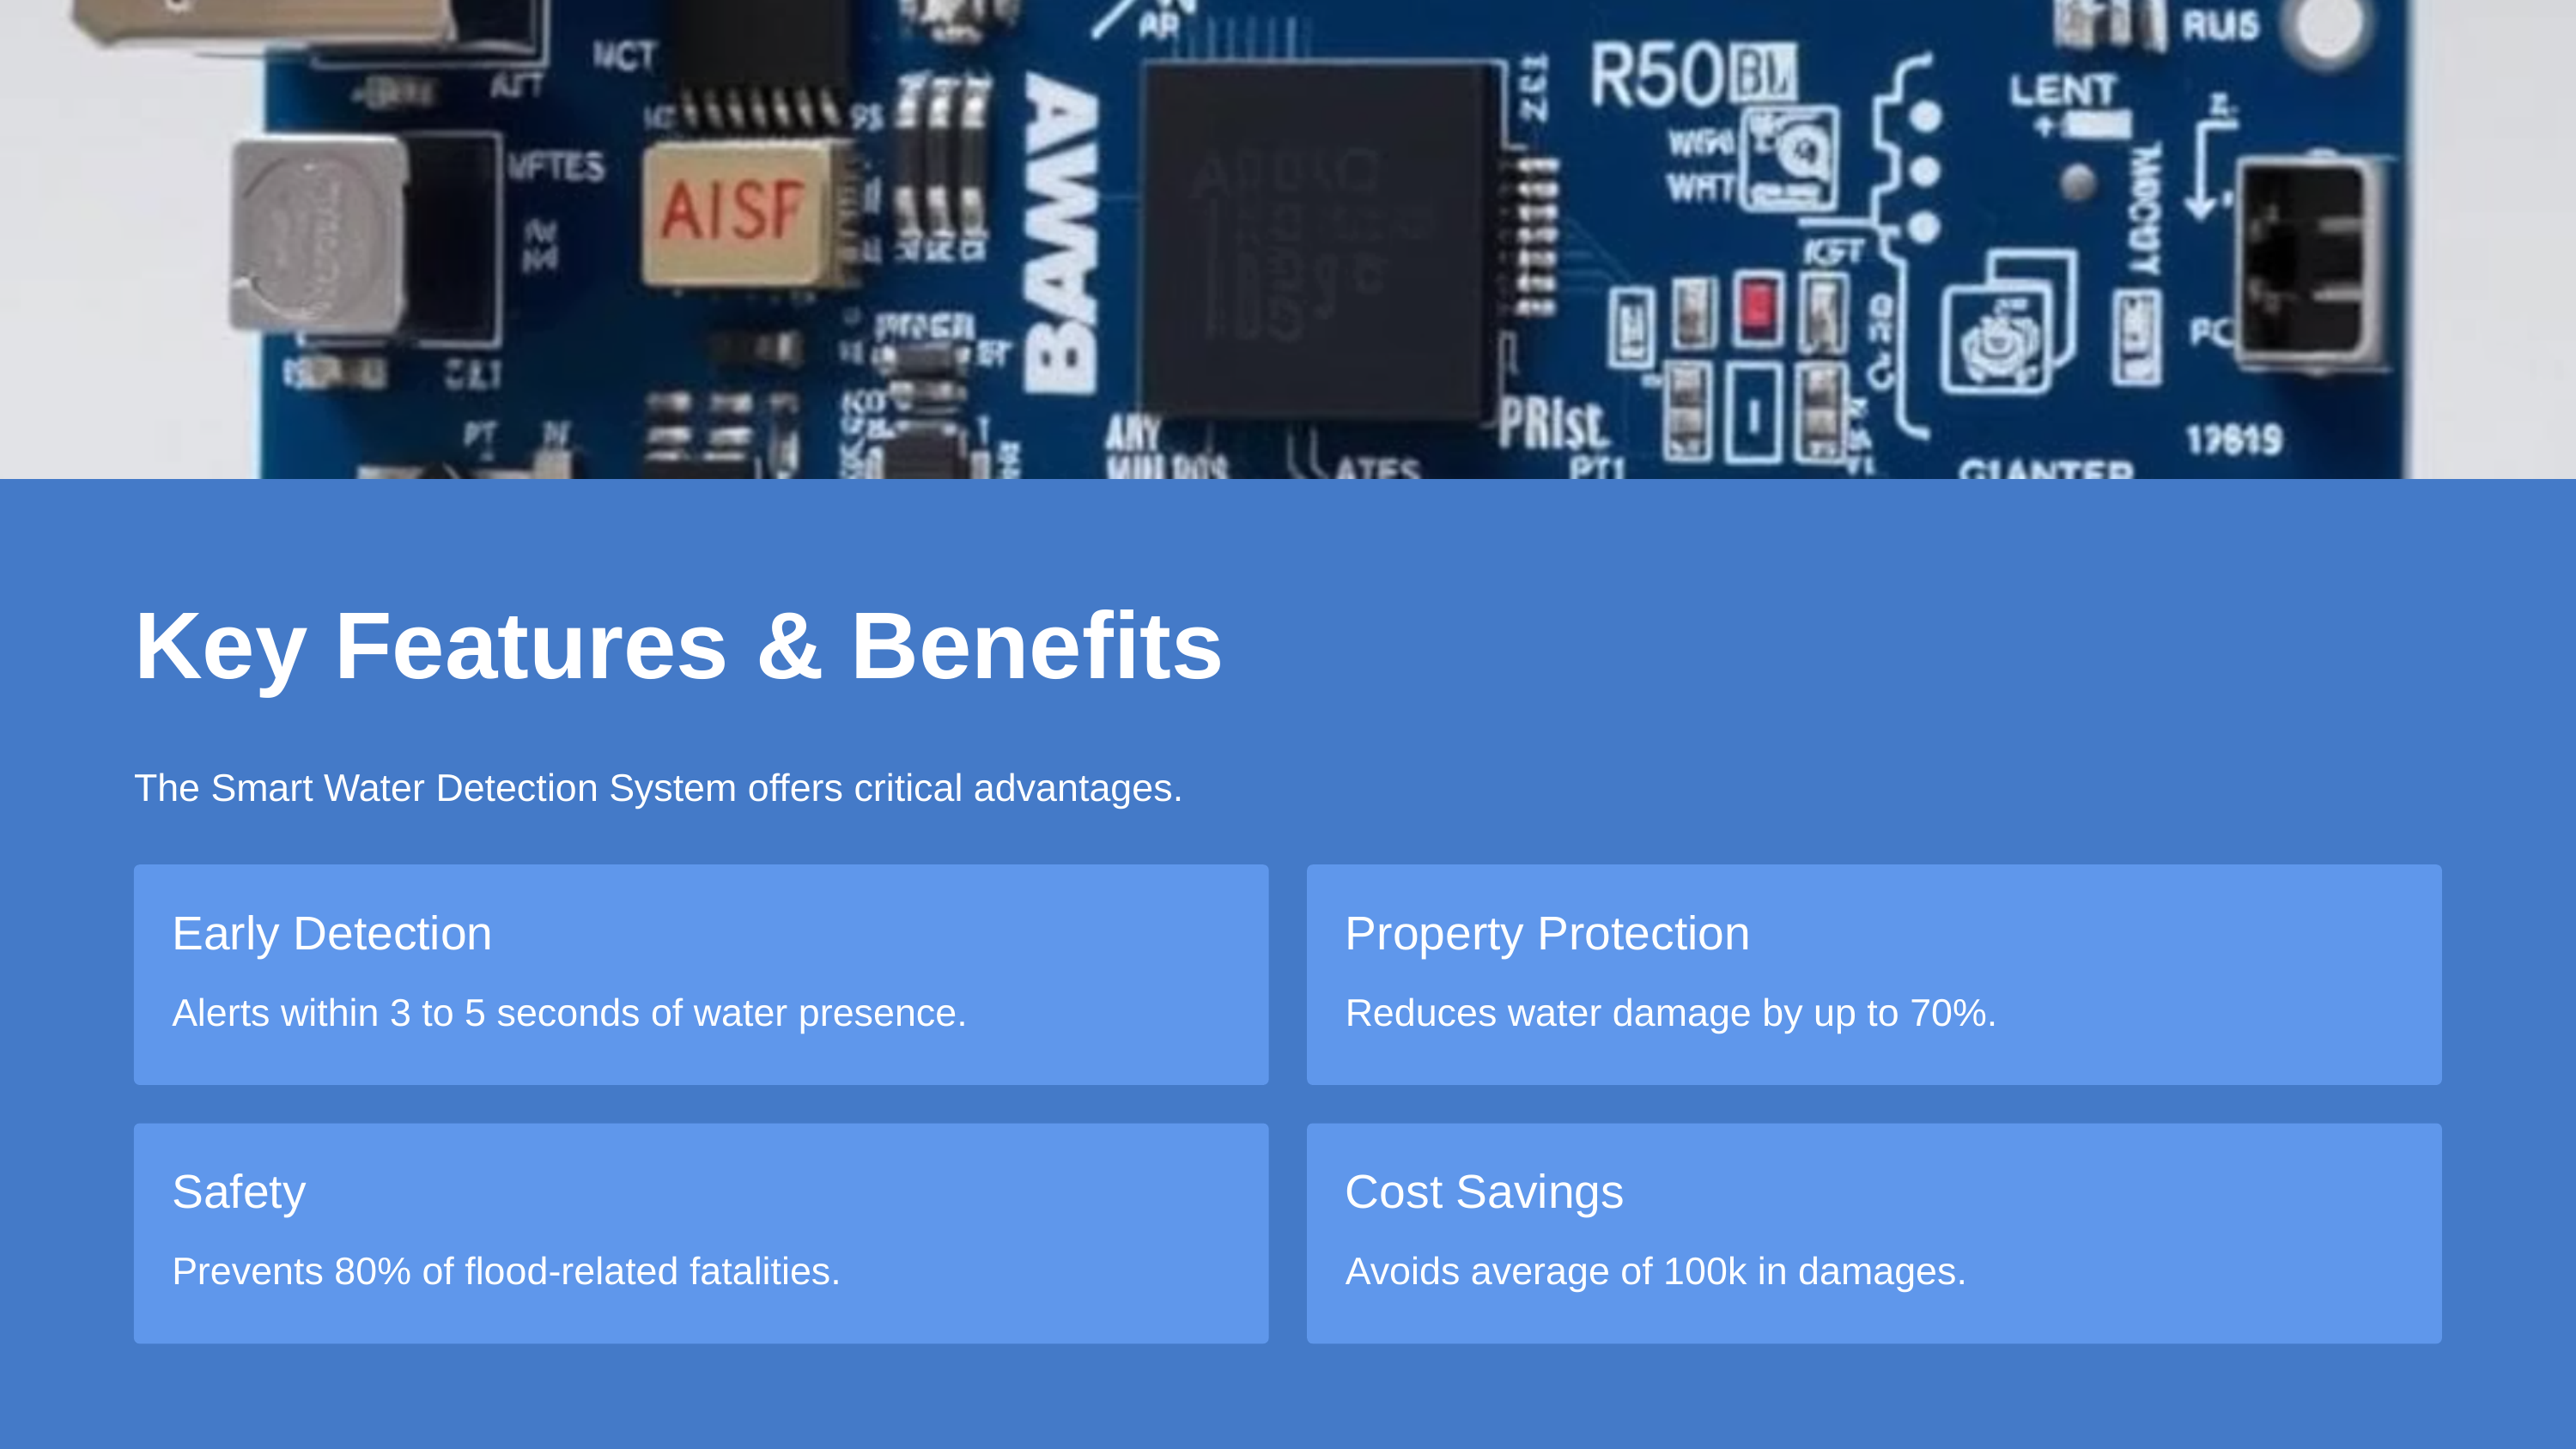

Key Features & Benefits
The Smart Water Detection System offers critical advantages.

Early Detection
Property Protection
Alerts within 3 to 5 seconds of water presence.
Reduces water damage by up to 70%.

Safety
Cost Savings
Avoids average of 100k in damages.
Prevents 80% of flood-related fatalities.